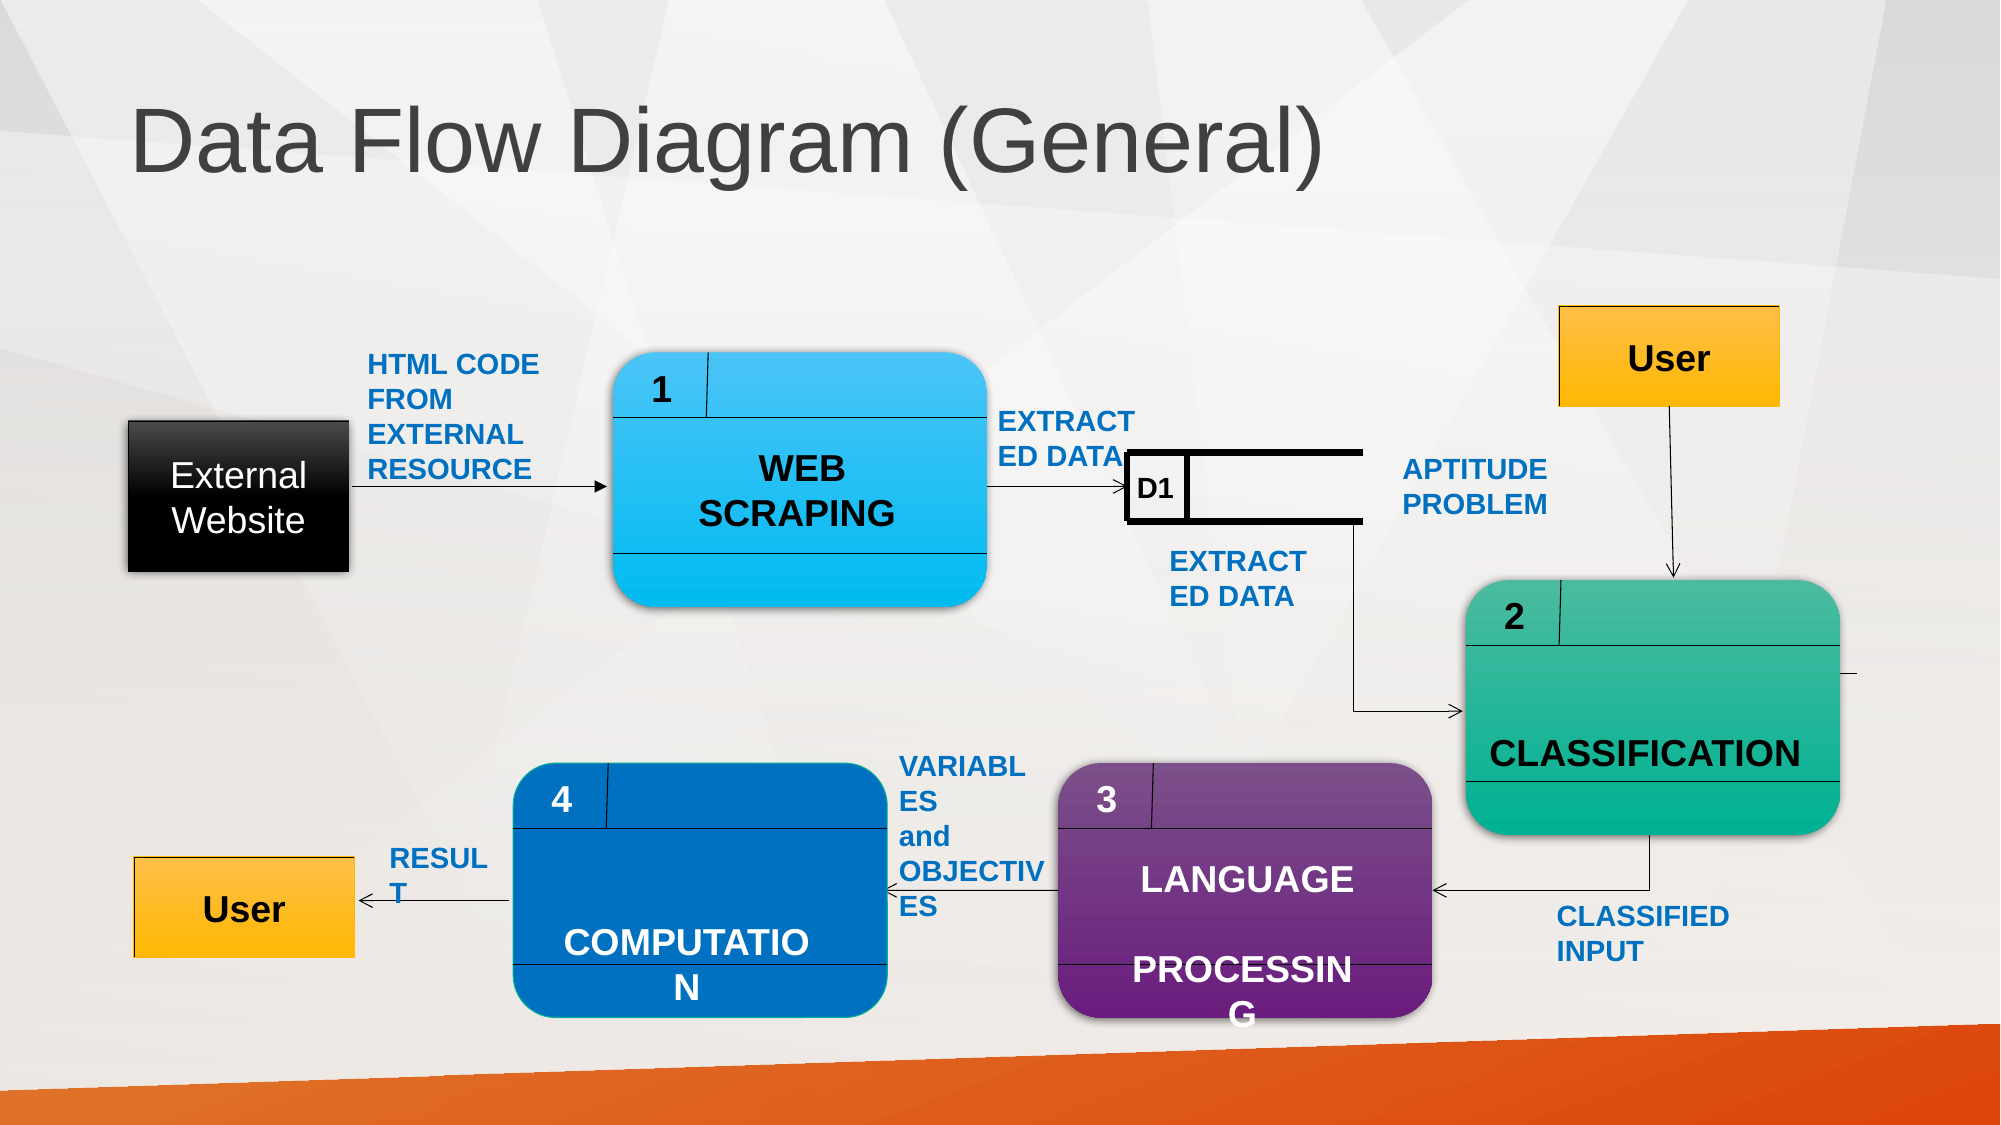

Data Flow Diagram (General)
User
HTML CODE FROM EXTERNAL RESOURCE

1
EXTRACTED DATA
External Website
 WEB
SCRAPING
APTITUDE PROBLEM
D1
EXTRACTED DATA

2
 CLASSIFICATION
VARIABLES
and
OBJECTIVES

4
3
RESULT
 LANGUAGE
  PROCESSING
User
 COMPUTATION
CLASSIFIED INPUT